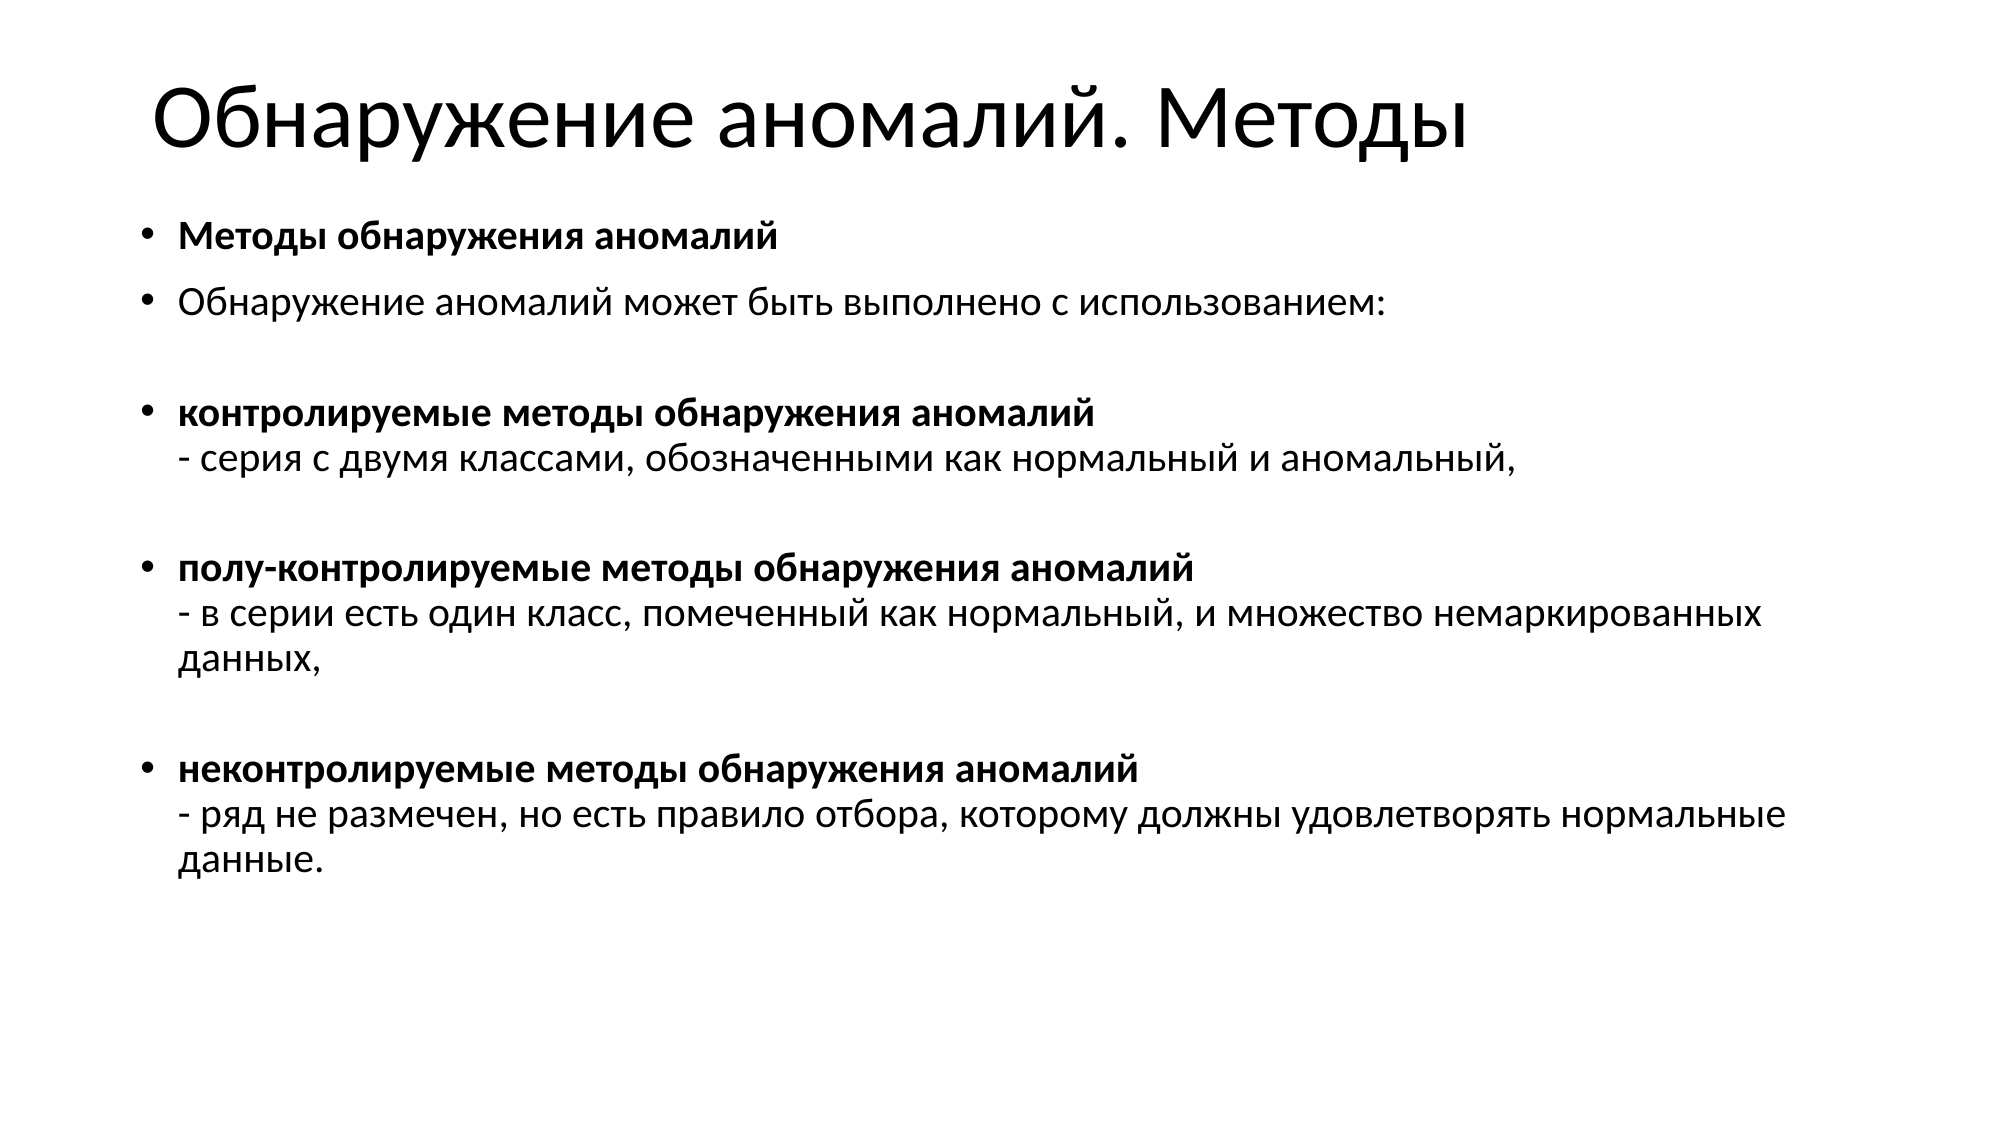

# Обнаружение аномалий. Методы

Методы обнаружения аномалий
Обнаружение аномалий может быть выполнено с использованием:
контролируемые методы обнаружения аномалий
- серия с двумя классами, обозначенными как нормальный и аномальный,
полу-контролируемые методы обнаружения аномалий
- в серии есть один класс, помеченный как нормальный, и множество немаркированных данных,
неконтролируемые методы обнаружения аномалий
- ряд не размечен, но есть правило отбора, которому должны удовлетворять нормальные 	данные.